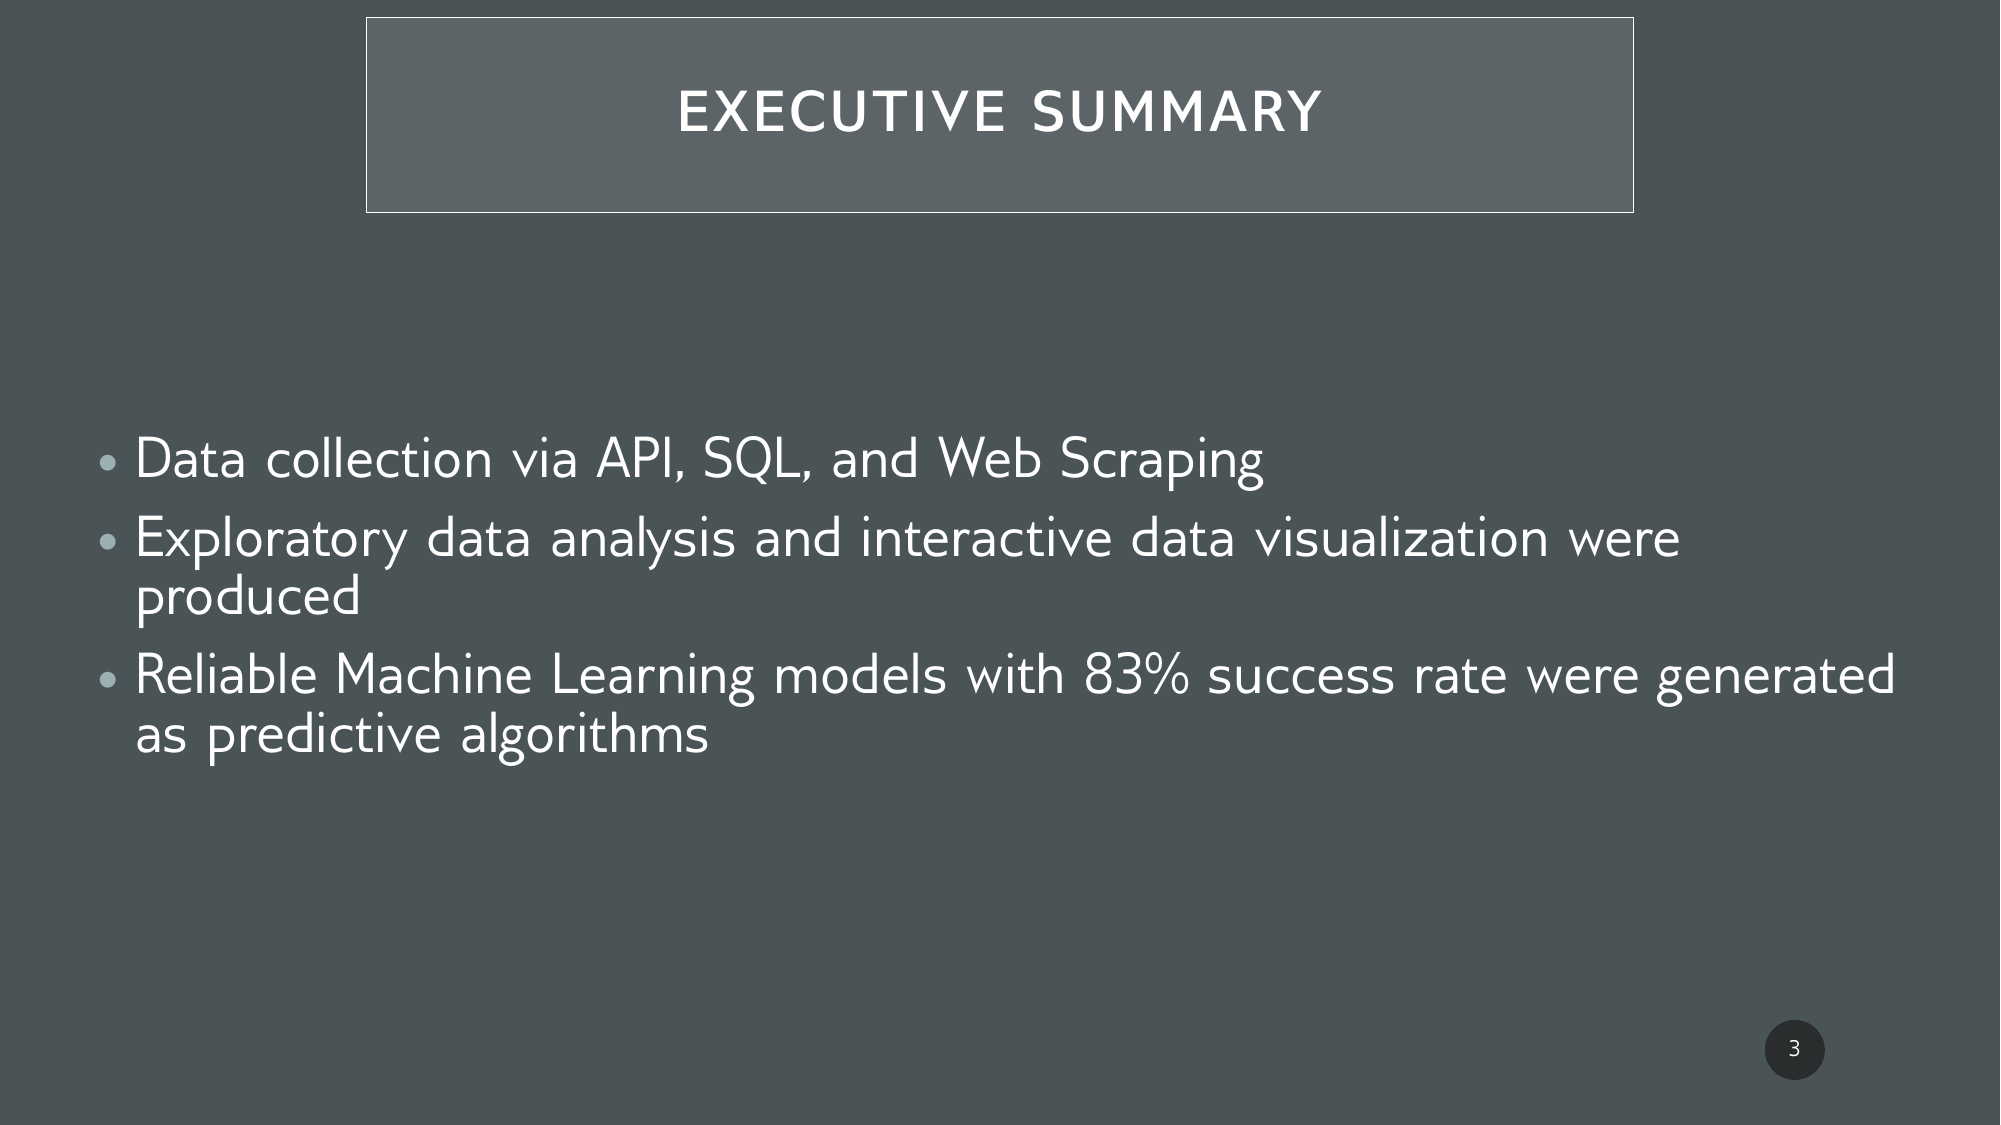

Executive Summary
Data collection via API, SQL, and Web Scraping
Exploratory data analysis and interactive data visualization were produced
Reliable Machine Learning models with 83% success rate were generated as predictive algorithms
3